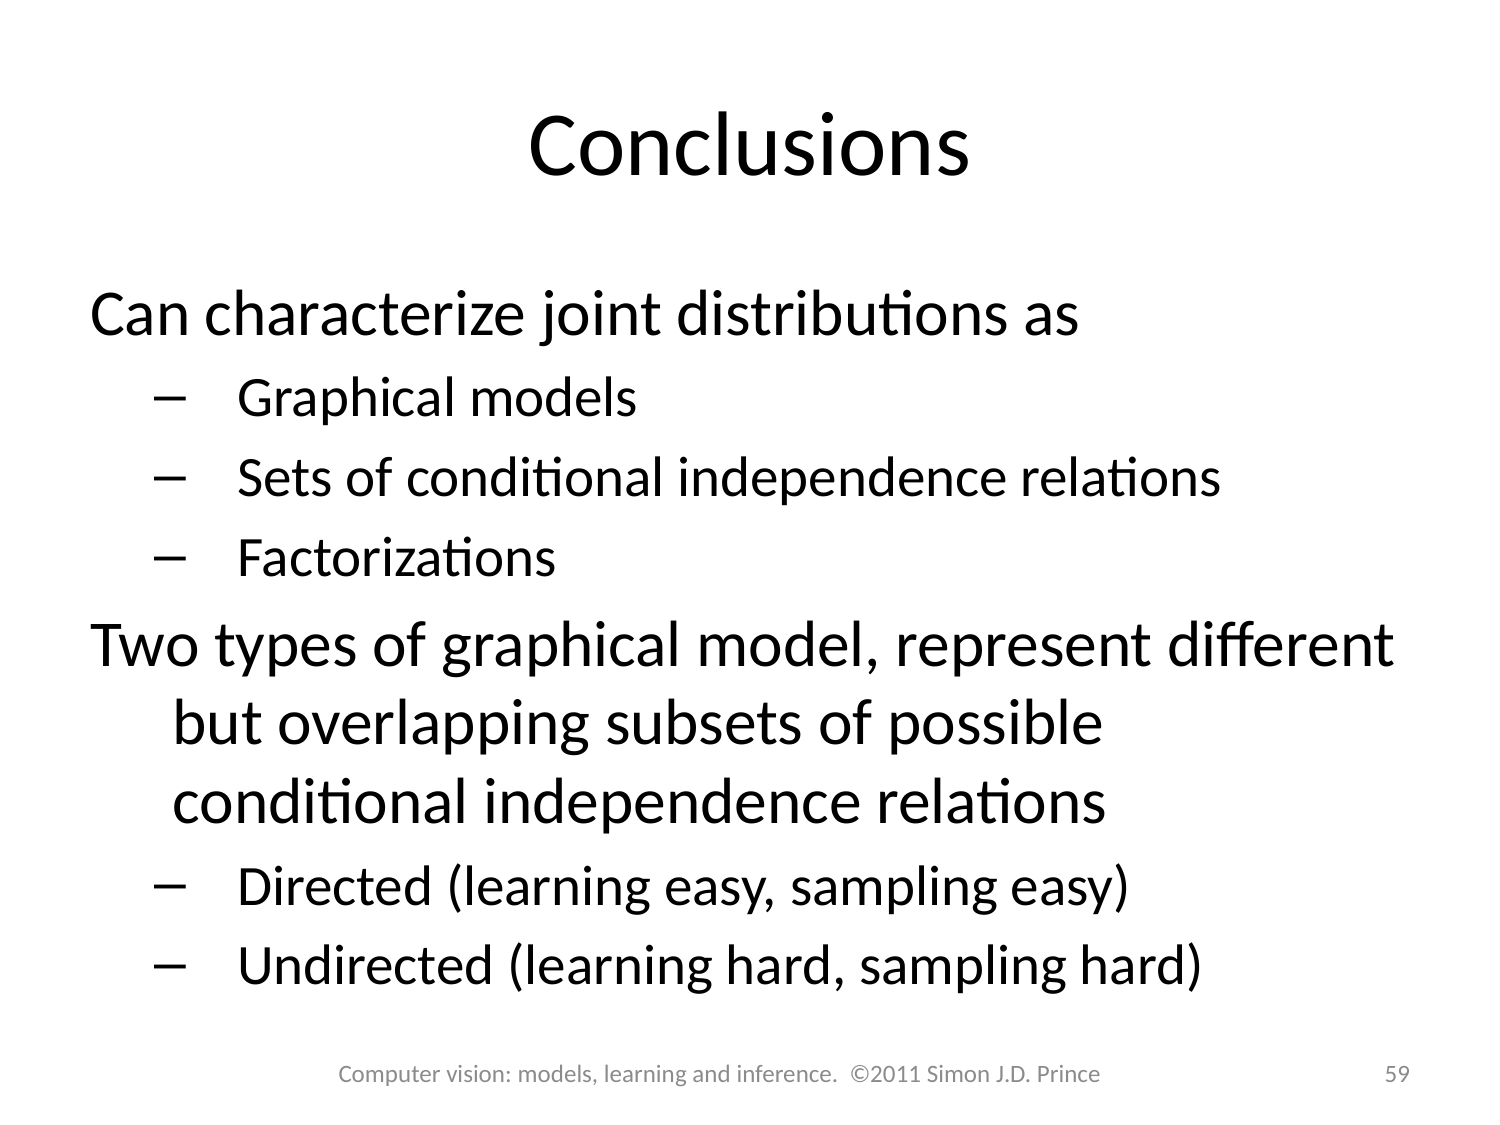

# Conclusions
Can characterize joint distributions as
Graphical models
Sets of conditional independence relations
Factorizations
Two types of graphical model, represent different but overlapping subsets of possible conditional independence relations
Directed (learning easy, sampling easy)
Undirected (learning hard, sampling hard)

Computer vision: models, learning and inference.  ©2011 Simon J.D. Prince
59